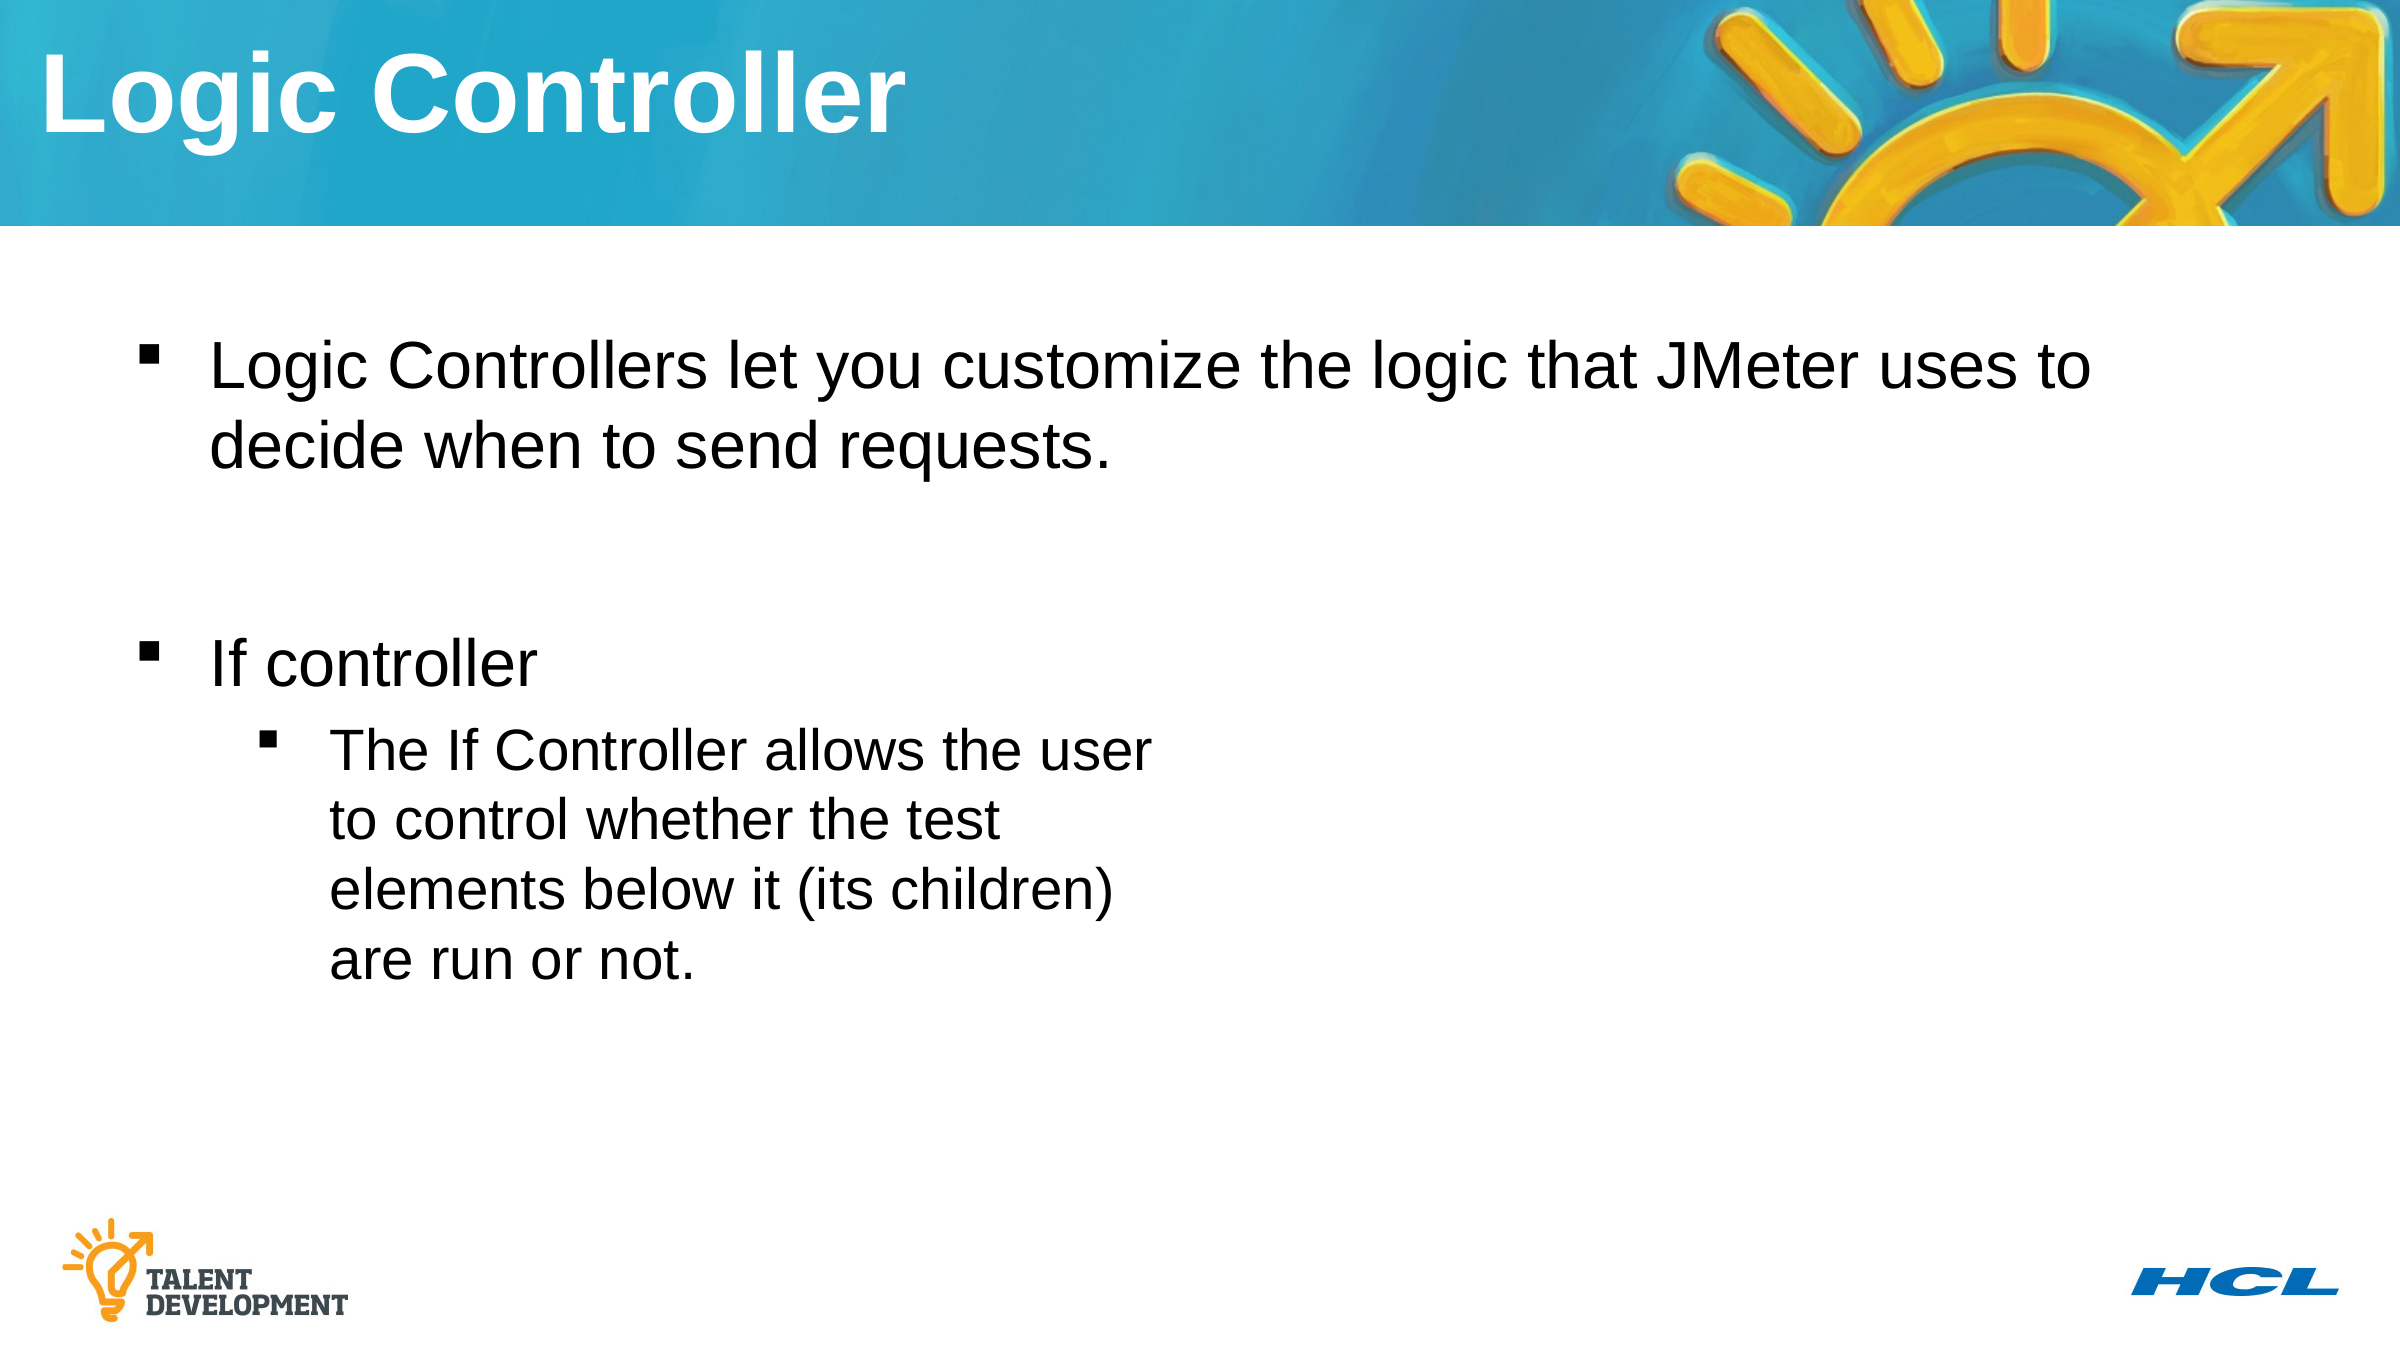

Logic Controller
Logic Controllers let you customize the logic that JMeter uses to decide when to send requests.

If controller
The If Controller allows the user to control whether the test elements below it (its children) are run or not.